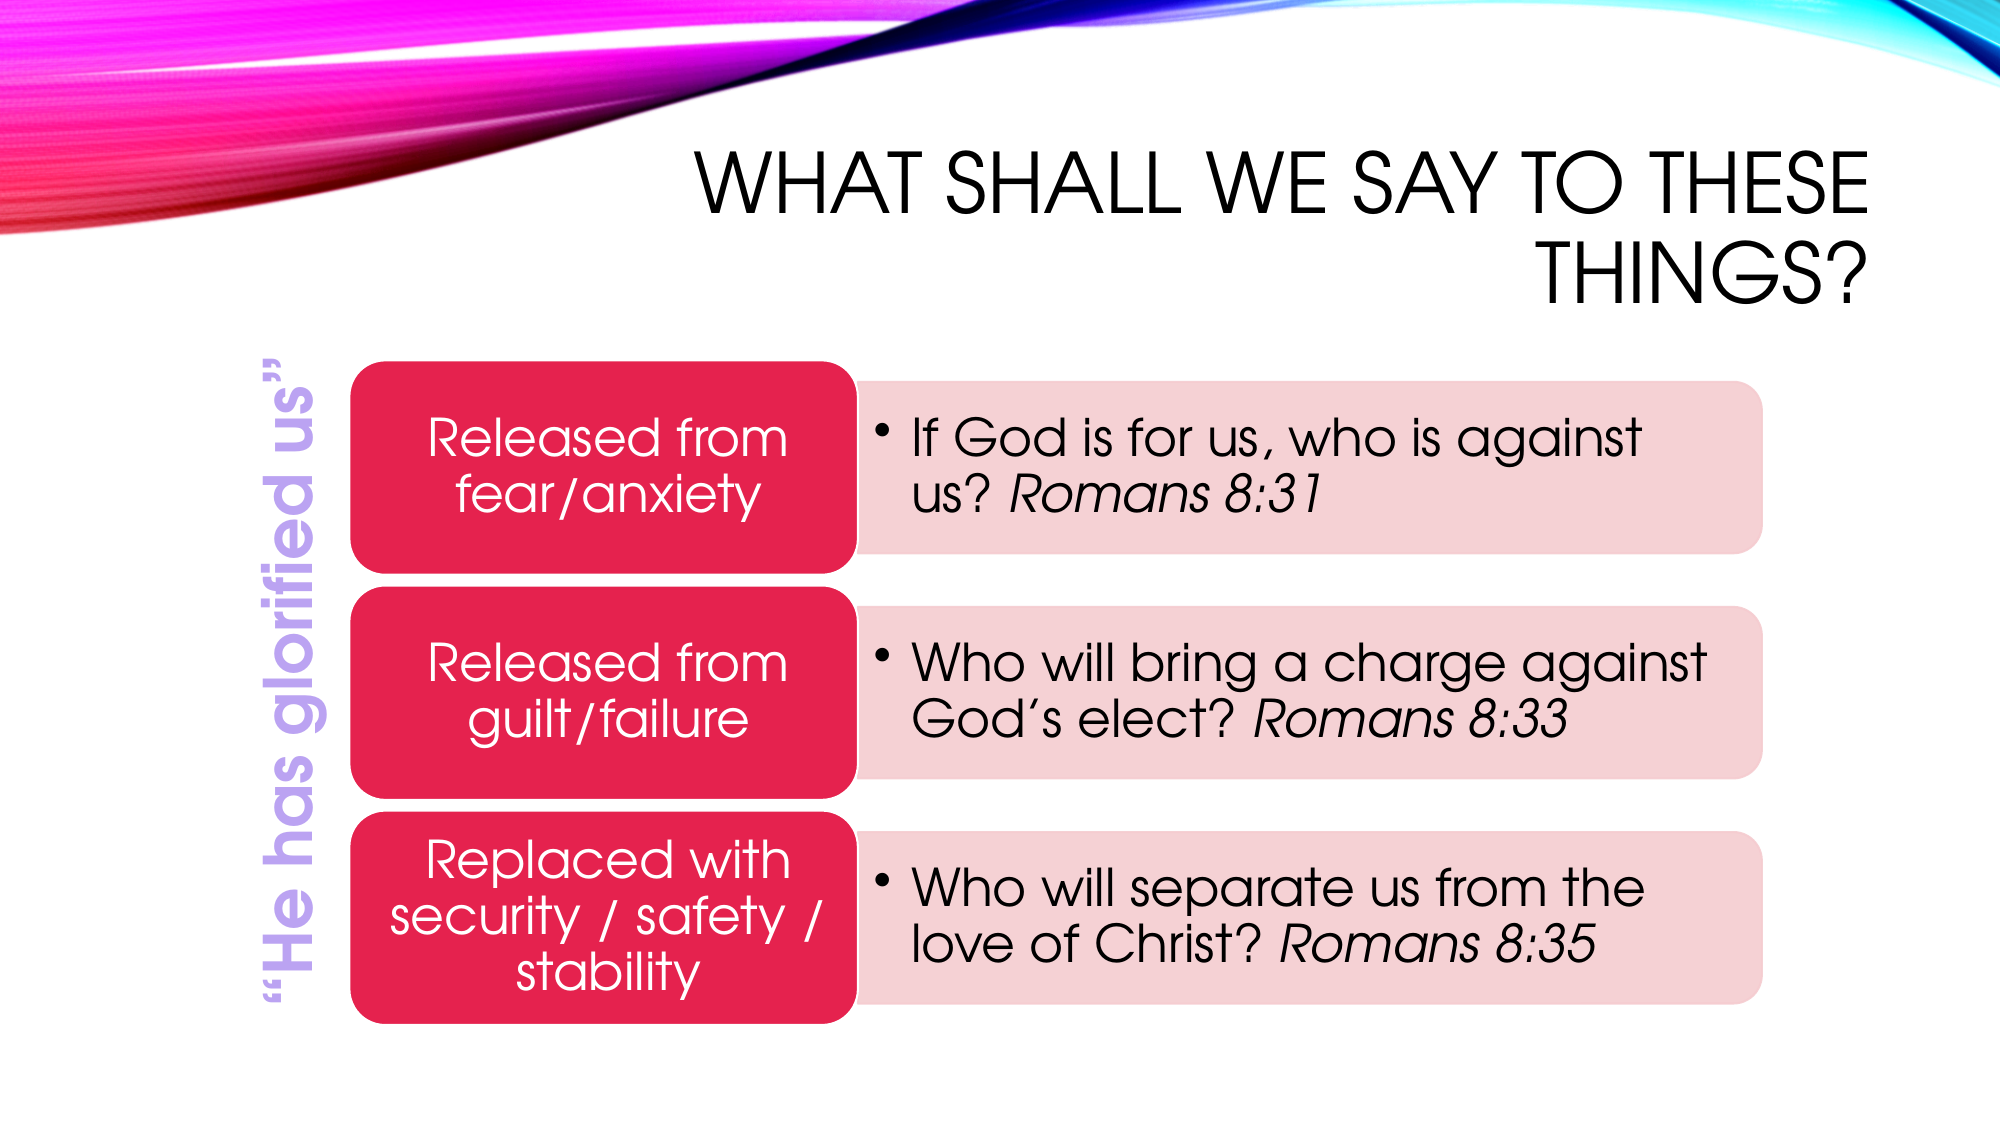

# What Shall We Say to These Things?
If God is for us, who is against us? Romans 8:31
Released from fear/anxiety
Who will bring a charge against God’s elect? Romans 8:33
Released from guilt/failure
Who will separate us from the love of Christ? Romans 8:35
Replaced with security / safety / stability
“He has glorified us”